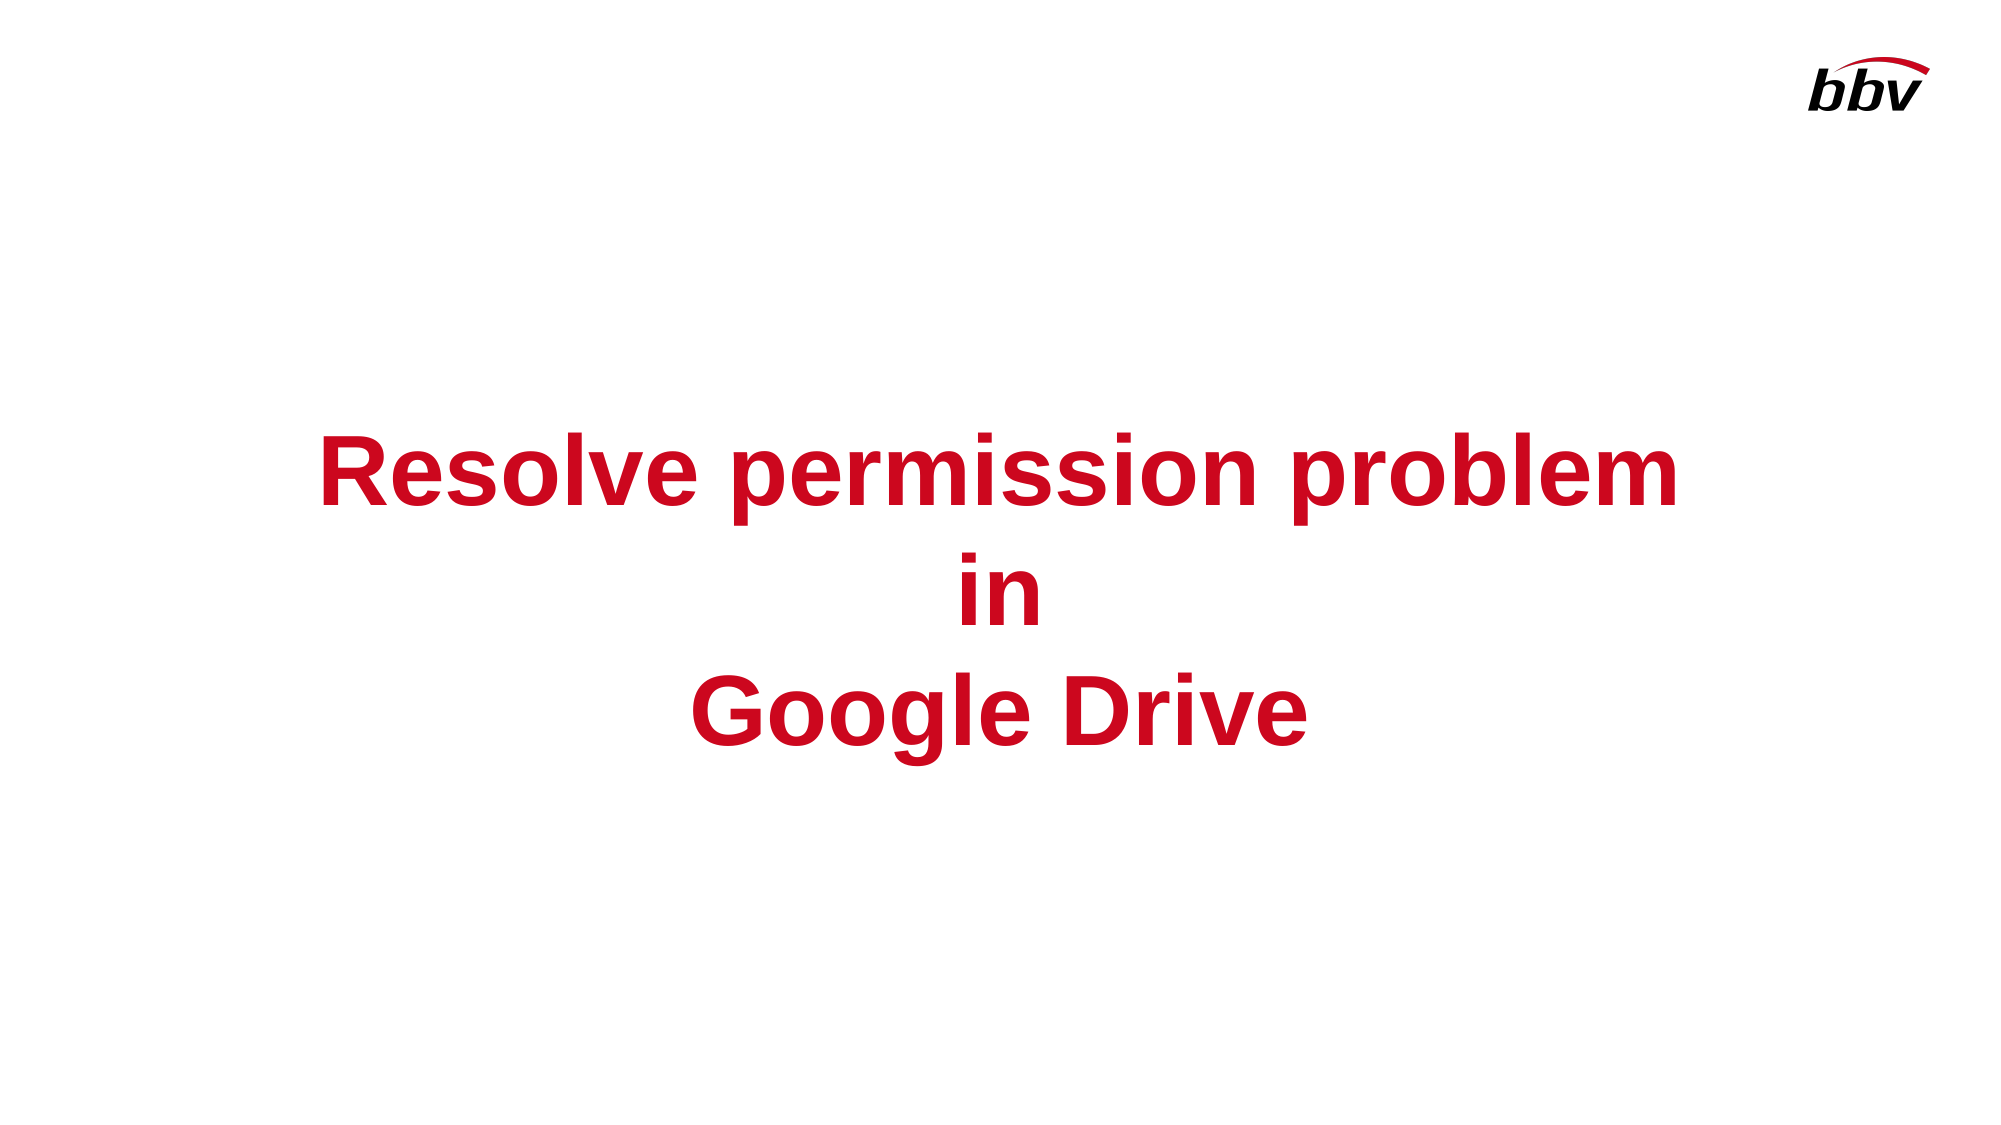

# Resolve permission problem
in
Google Drive